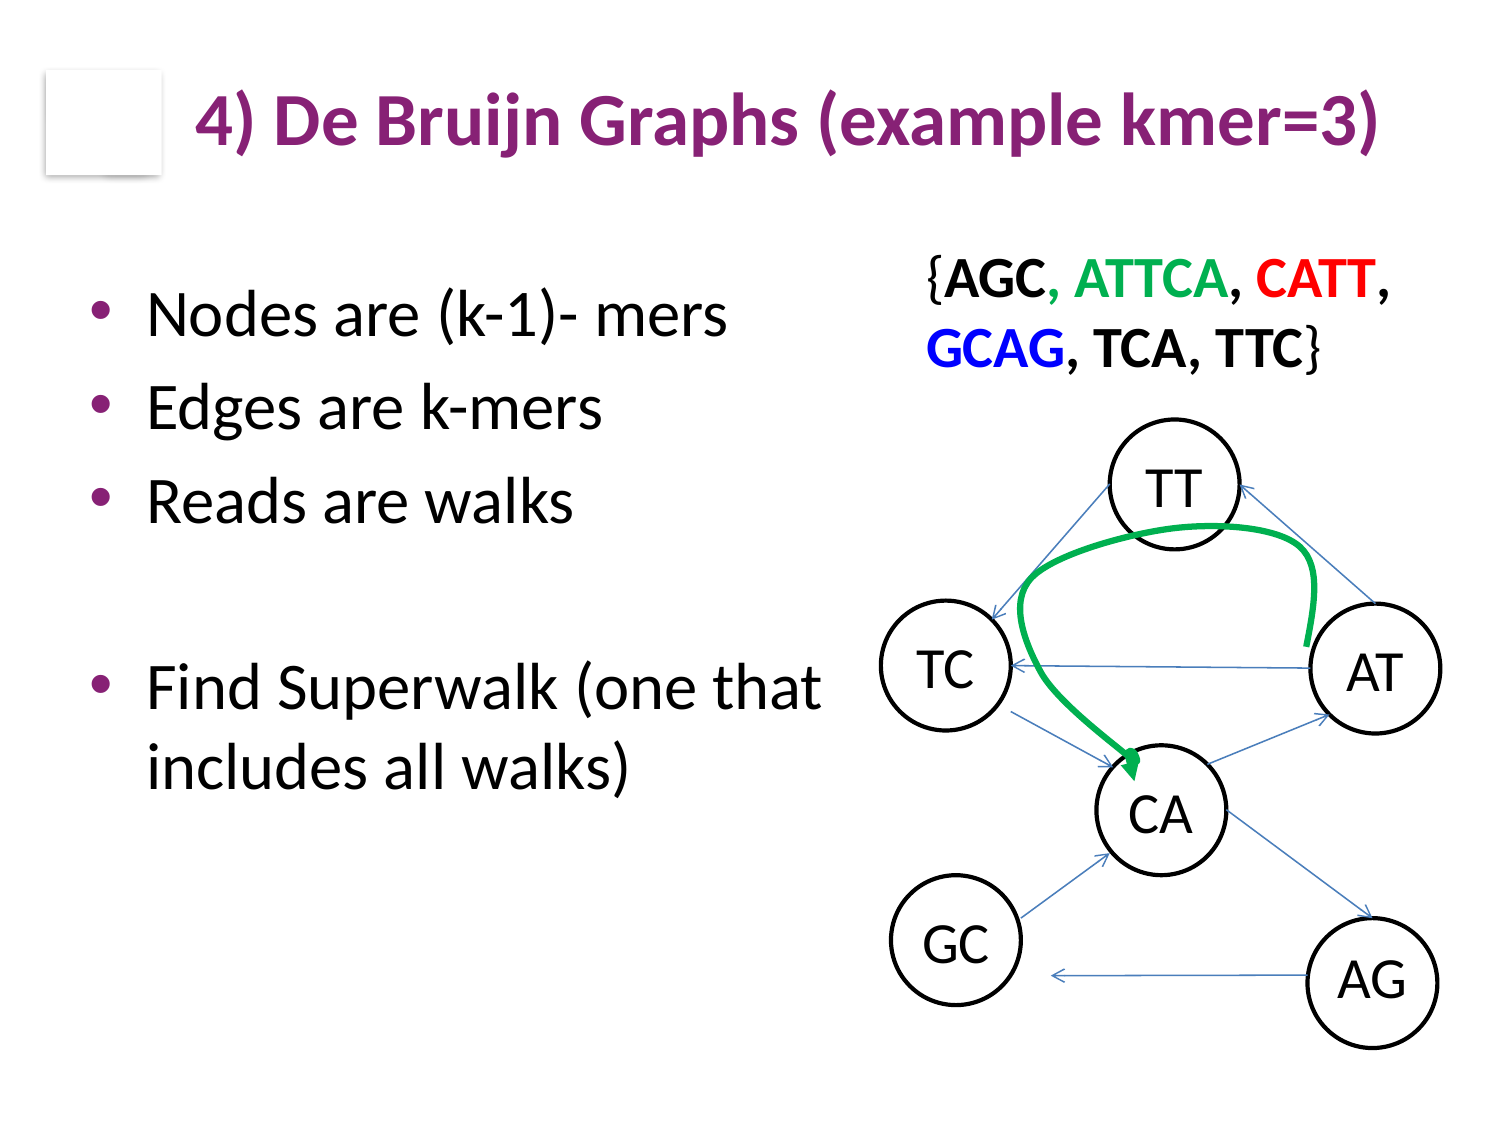

# 4) De Bruijn Graphs (example kmer=3)

{AGC, ATTCA, CATT, GCAG, TCA, TTC}
Nodes are (k-1)- mers
Edges are k-mers
Reads are walks

Find Superwalk (one that includes all walks)

TT

TC

AT

CA

GC

AG